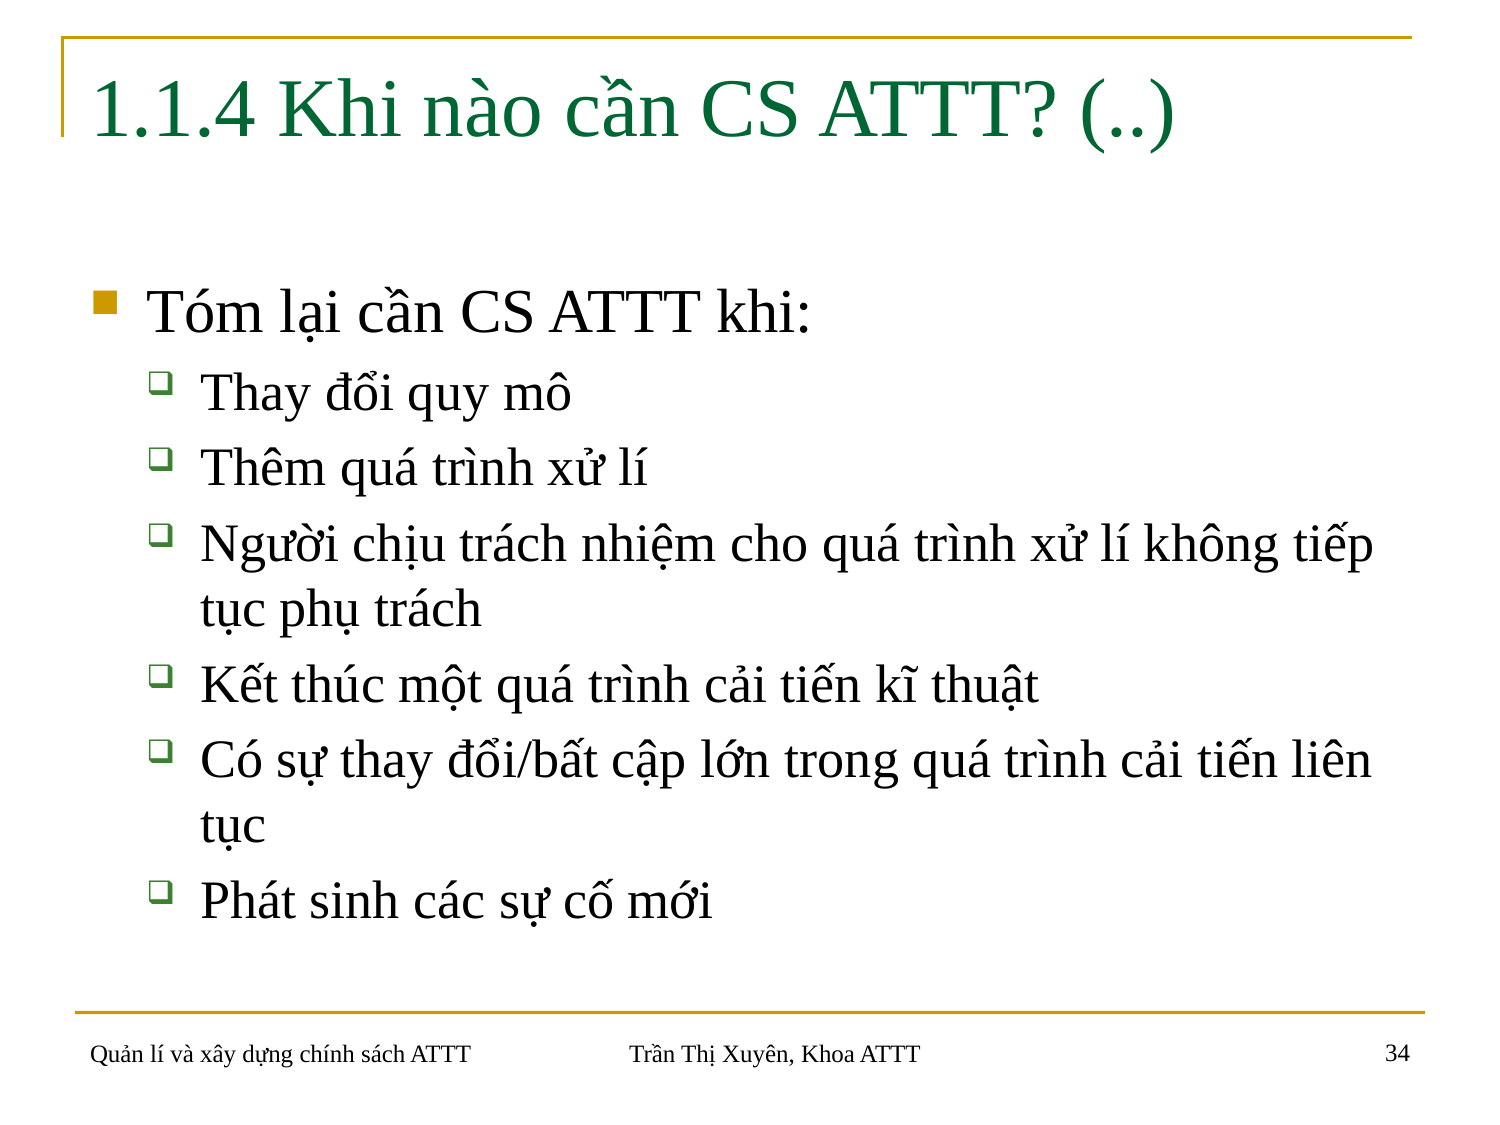

# 1.1.4 Khi nào cần CS ATTT? (..)
Tóm lại cần CS ATTT khi:
Thay đổi quy mô
Thêm quá trình xử lí
Người chịu trách nhiệm cho quá trình xử lí không tiếp tục phụ trách
Kết thúc một quá trình cải tiến kĩ thuật
Có sự thay đổi/bất cập lớn trong quá trình cải tiến liên tục
Phát sinh các sự cố mới

34
Quản lí và xây dựng chính sách ATTT
Trần Thị Xuyên, Khoa ATTT